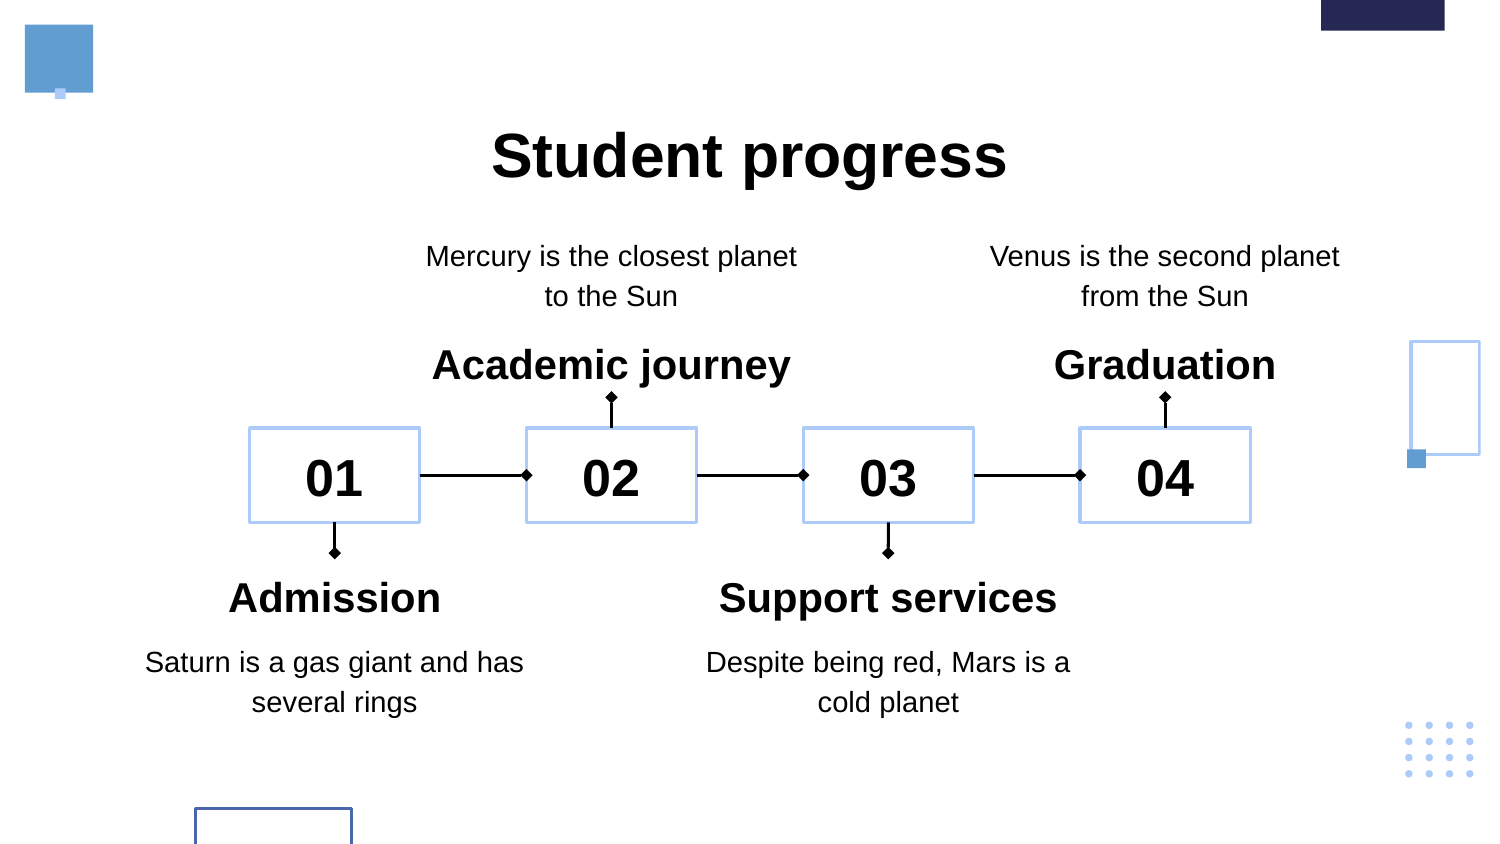

# Student progress
Mercury is the closest planet to the Sun
Venus is the second planet from the Sun
Academic journey
Graduation
01
02
03
04
Admission
Support services
Despite being red, Mars is a cold planet
Saturn is a gas giant and has several rings